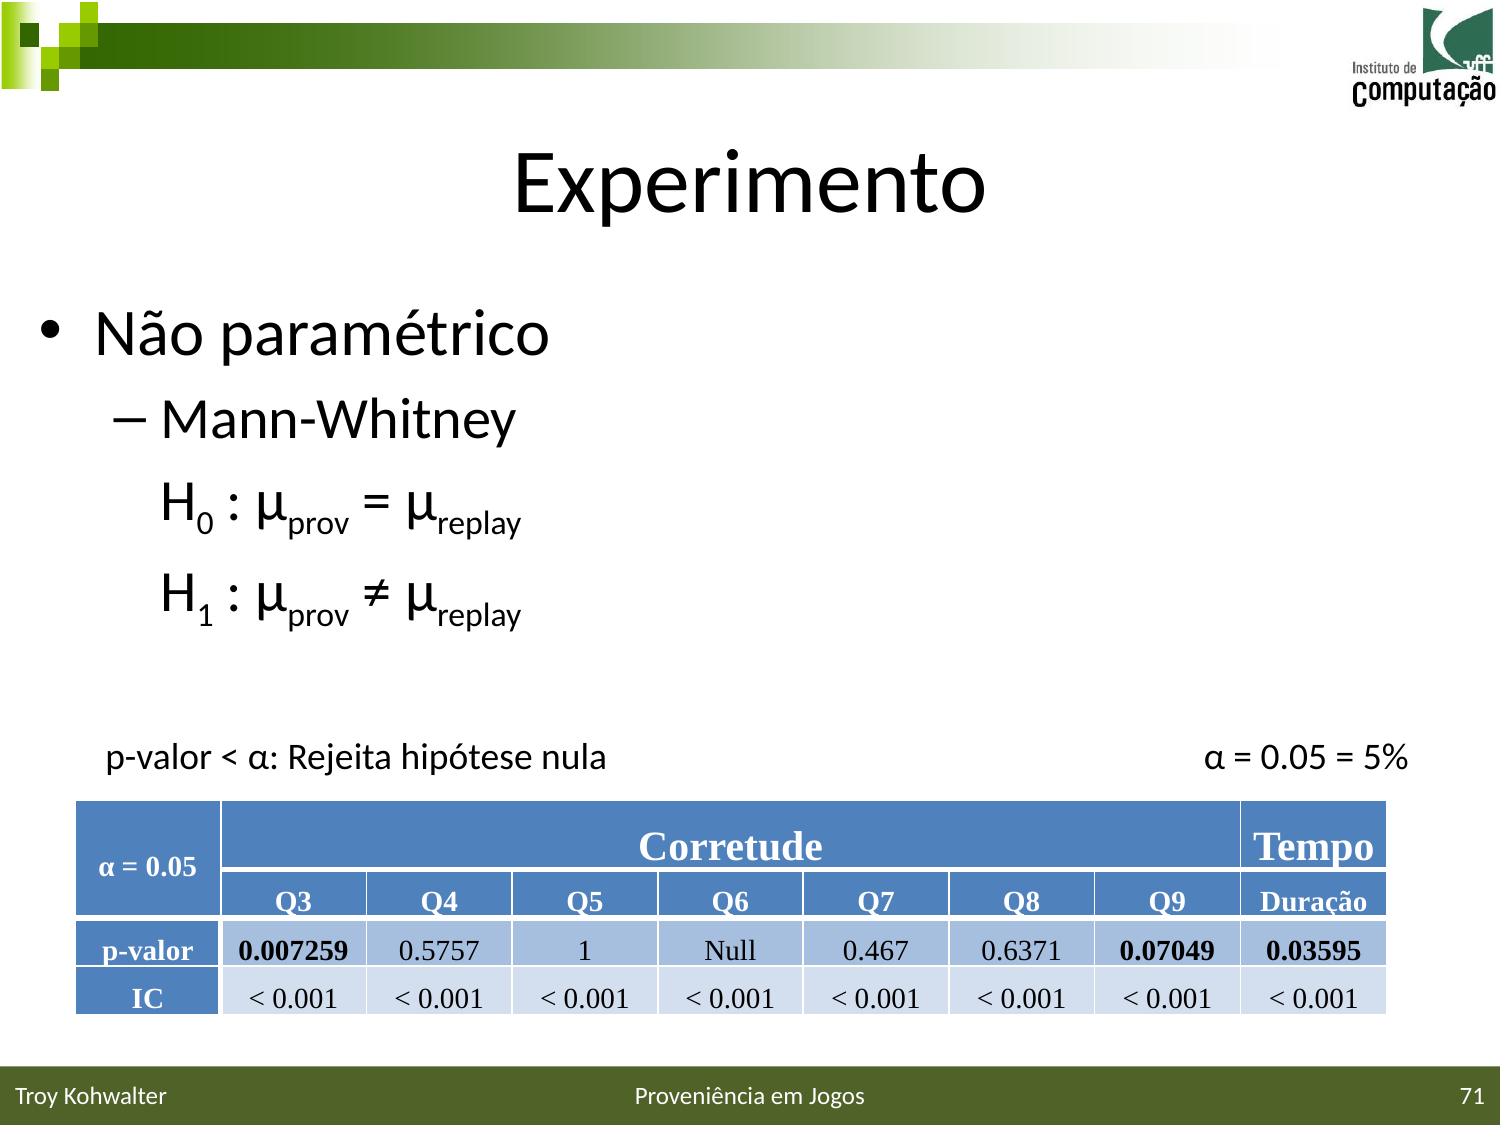

# Experimento
Não paramétrico
Mann-Whitney
	H0 : μprov = μreplay
	H1 : μprov ≠ μreplay

p-valor < α: Rejeita hipótese nula
α = 0.05 = 5%
| α = 0.05 | Corretude |  |  |  |  |  |  | Tempo |
| --- | --- | --- | --- | --- | --- | --- | --- | --- |
|  | Q3 | Q4 | Q5 | Q6 | Q7 | Q8 | Q9 | Duração |
| p-valor | 0.007259 | 0.5757 | 1 | Null | 0.467 | 0.6371 | 0.07049 | 0.03595 |
| IC | < 0.001 | < 0.001 | < 0.001 | < 0.001 | < 0.001 | < 0.001 | < 0.001 | < 0.001 |
Troy Kohwalter
Proveniência em Jogos
71